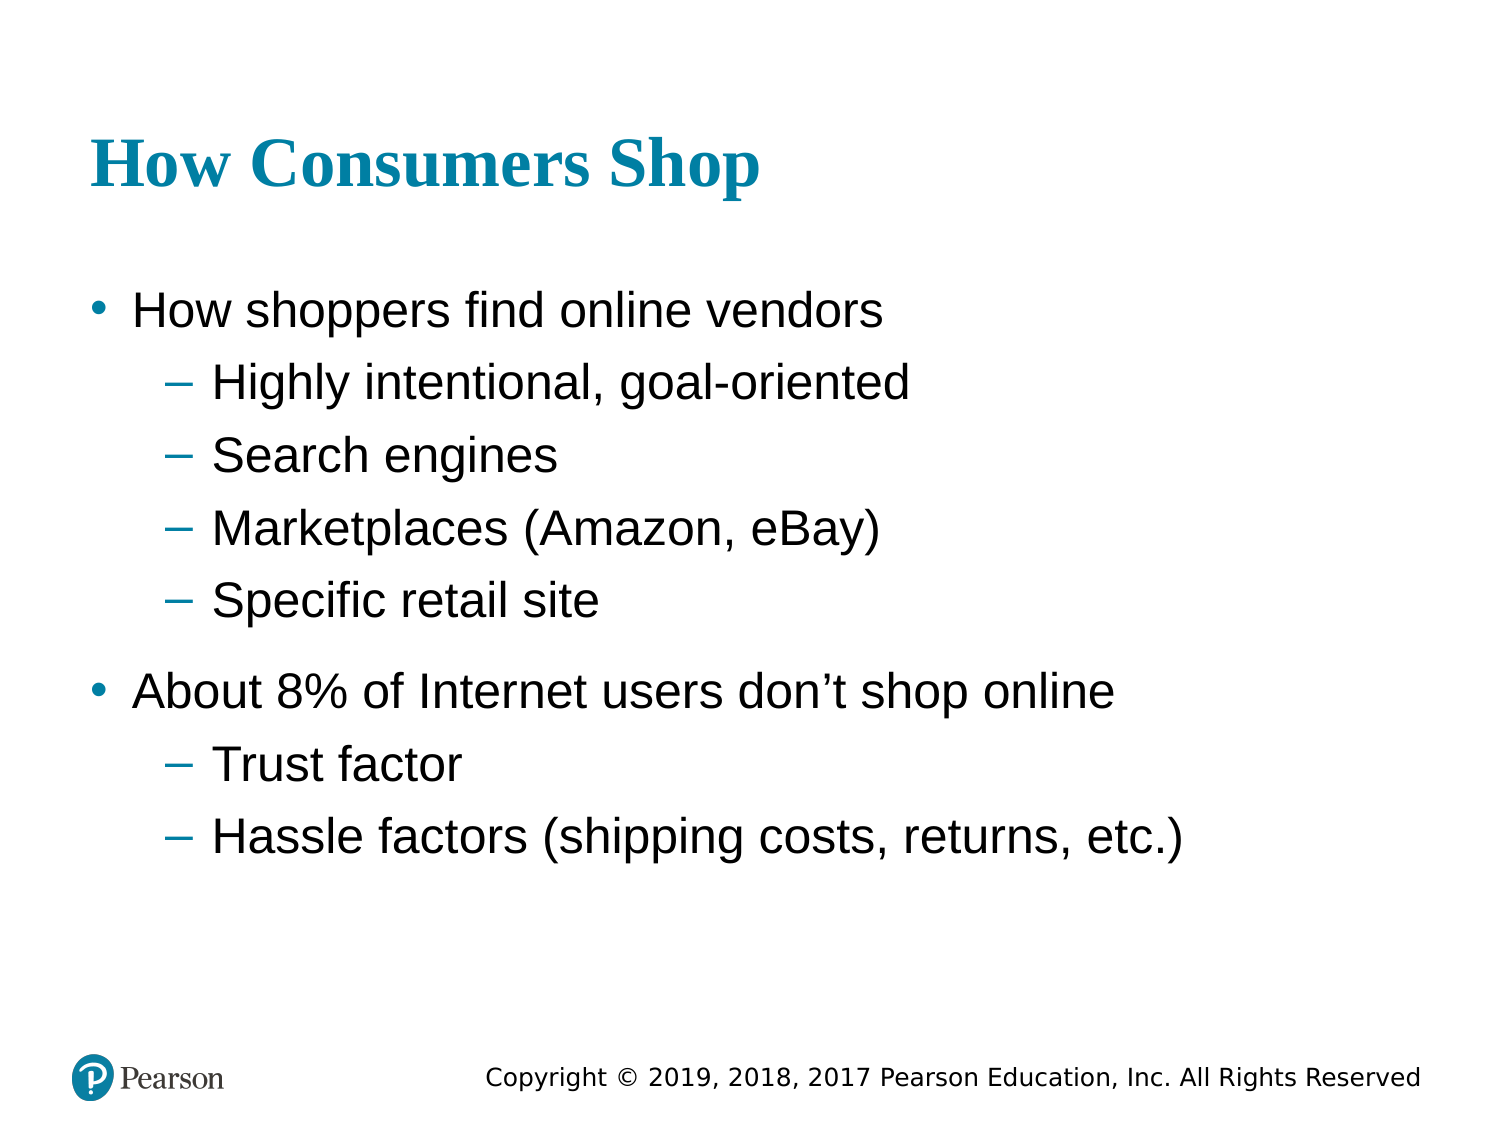

# How Consumers Shop
How shoppers find online vendors
Highly intentional, goal-oriented
Search engines
Marketplaces (Amazon, eBay)
Specific retail site
About 8% of Internet users don’t shop online
Trust factor
Hassle factors (shipping costs, returns, etc.)